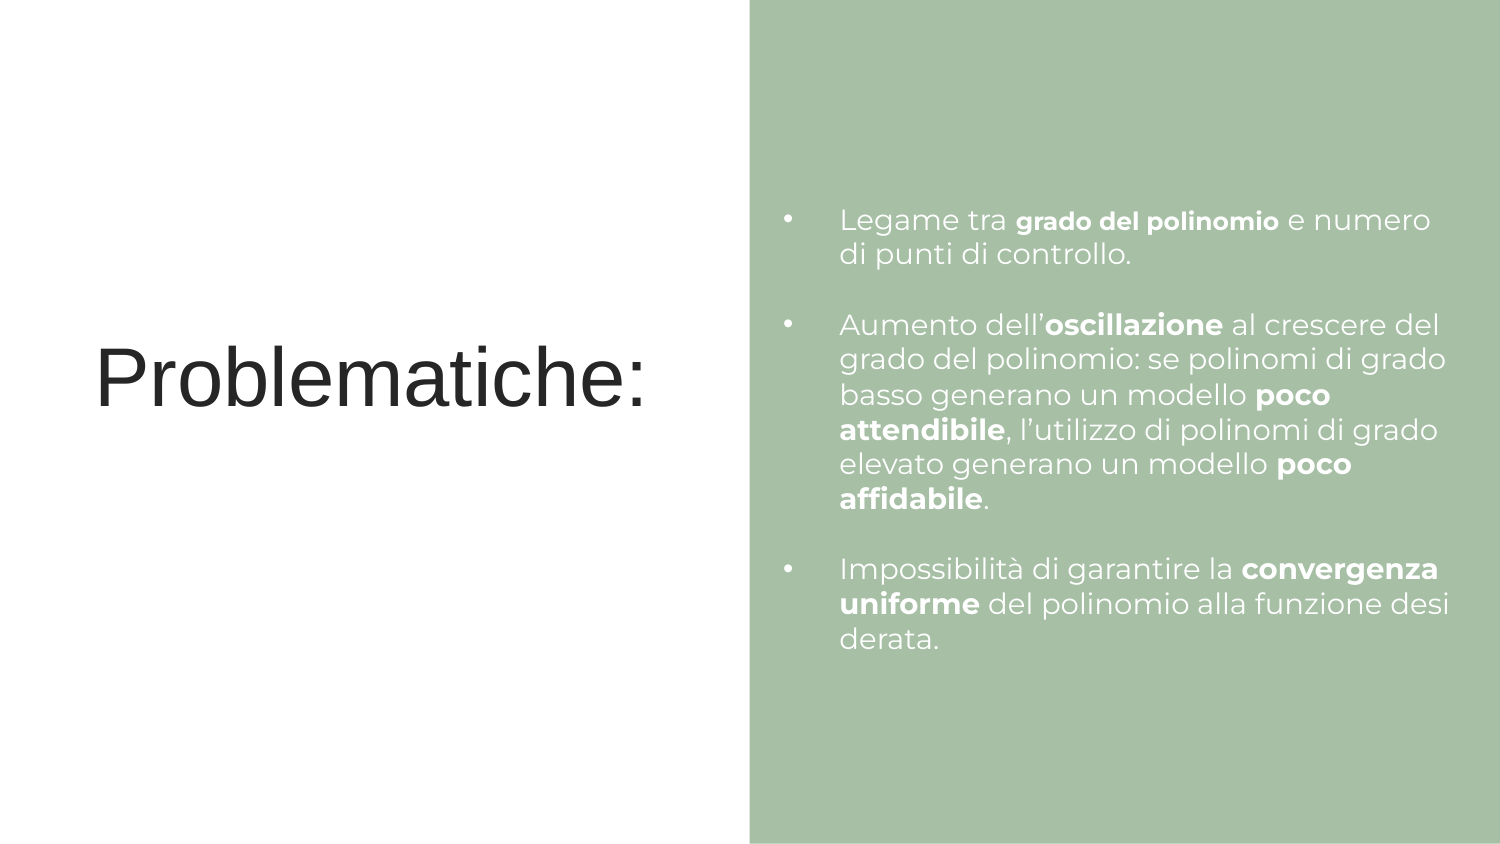

Legame tra grado del polinomio e numero di punti di controllo.

Aumento dell’oscillazione al crescere del grado del polinomio: se polinomi di grado basso generano un modello poco attendibile, l’utilizzo di polinomi di grado elevato generano un modello poco affidabile.

Impossibilità di garantire la convergenza uniforme del polinomio alla funzione desiderata.
# Problematiche: